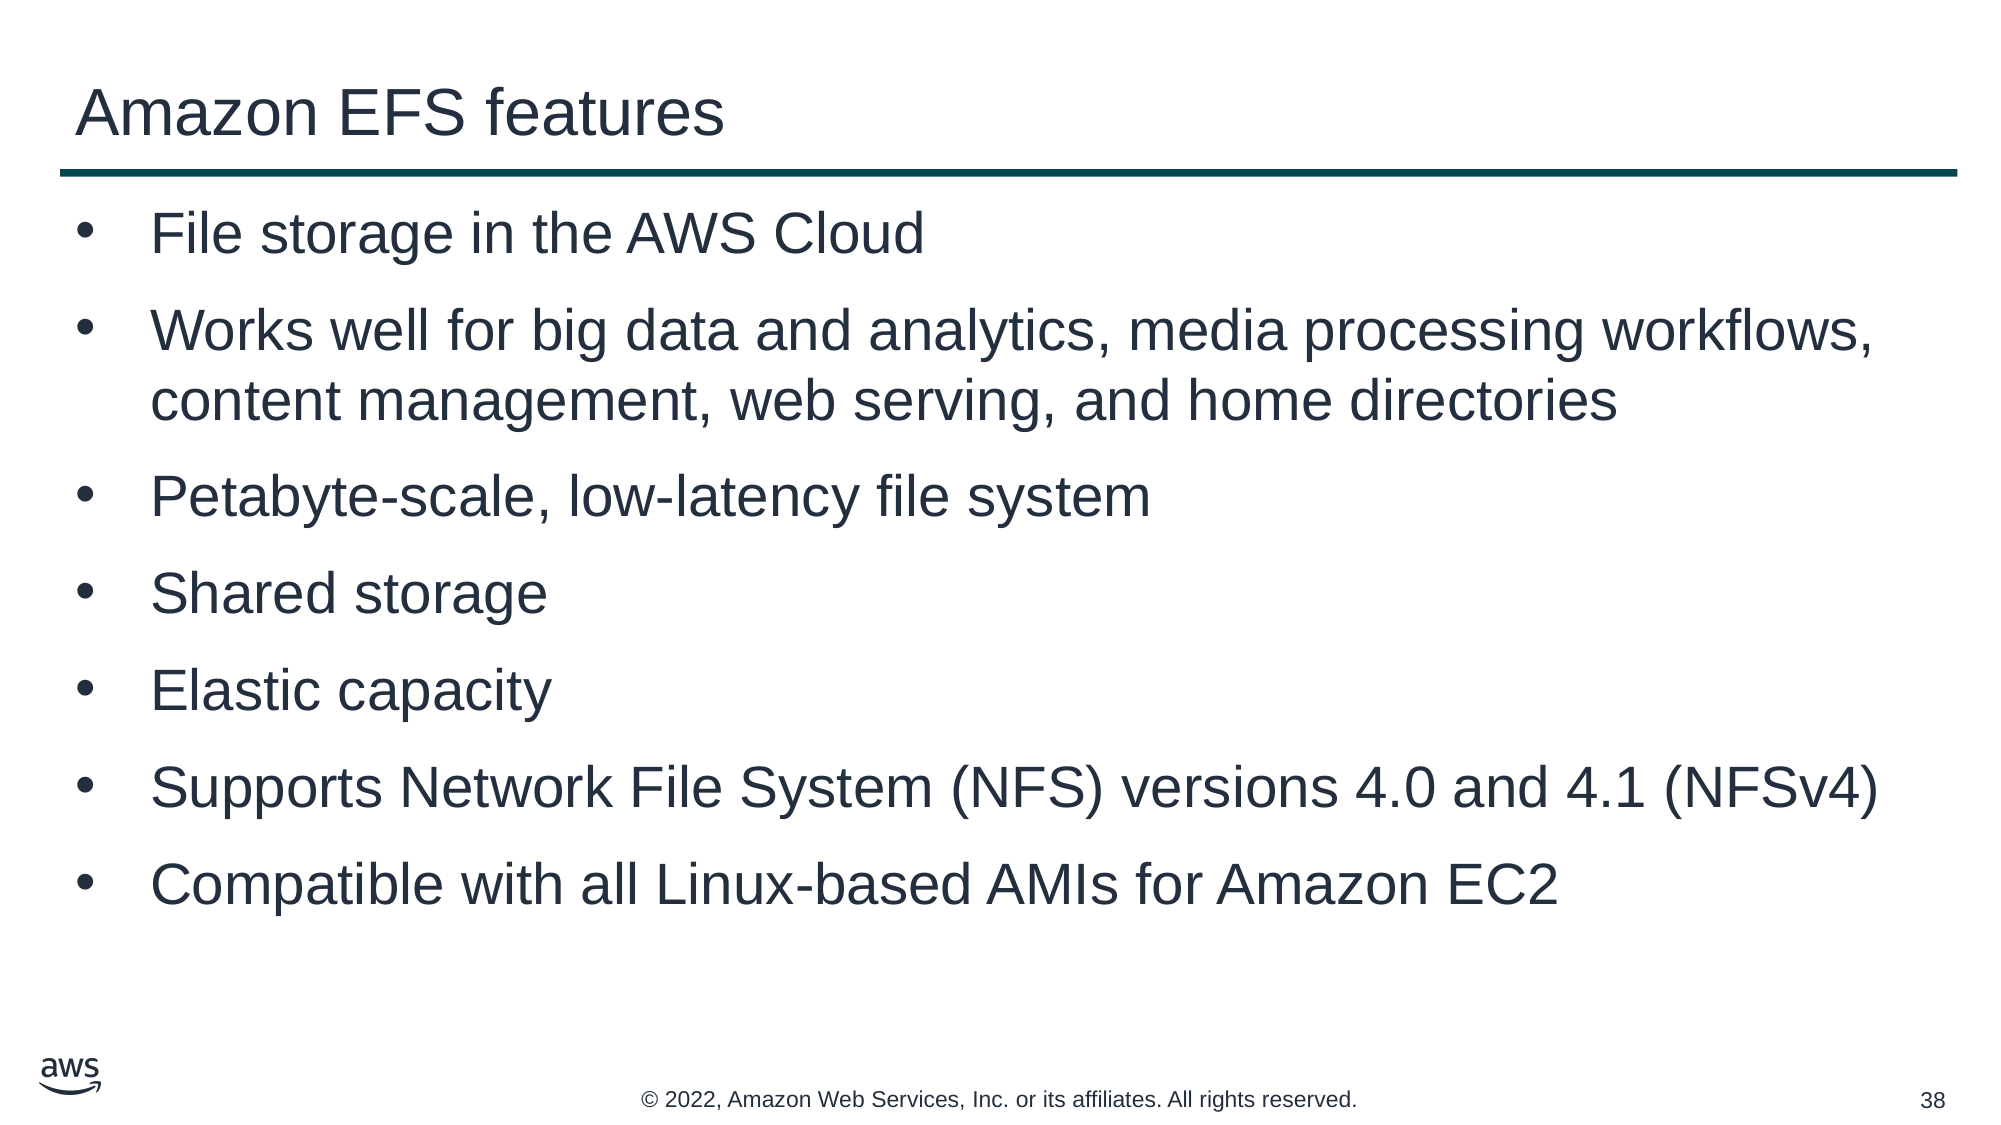

# Amazon EFS features
File storage in the AWS Cloud
Works well for big data and analytics, media processing workflows, content management, web serving, and home directories
Petabyte-scale, low-latency file system
Shared storage
Elastic capacity
Supports Network File System (NFS) versions 4.0 and 4.1 (NFSv4)
Compatible with all Linux-based AMIs for Amazon EC2
38